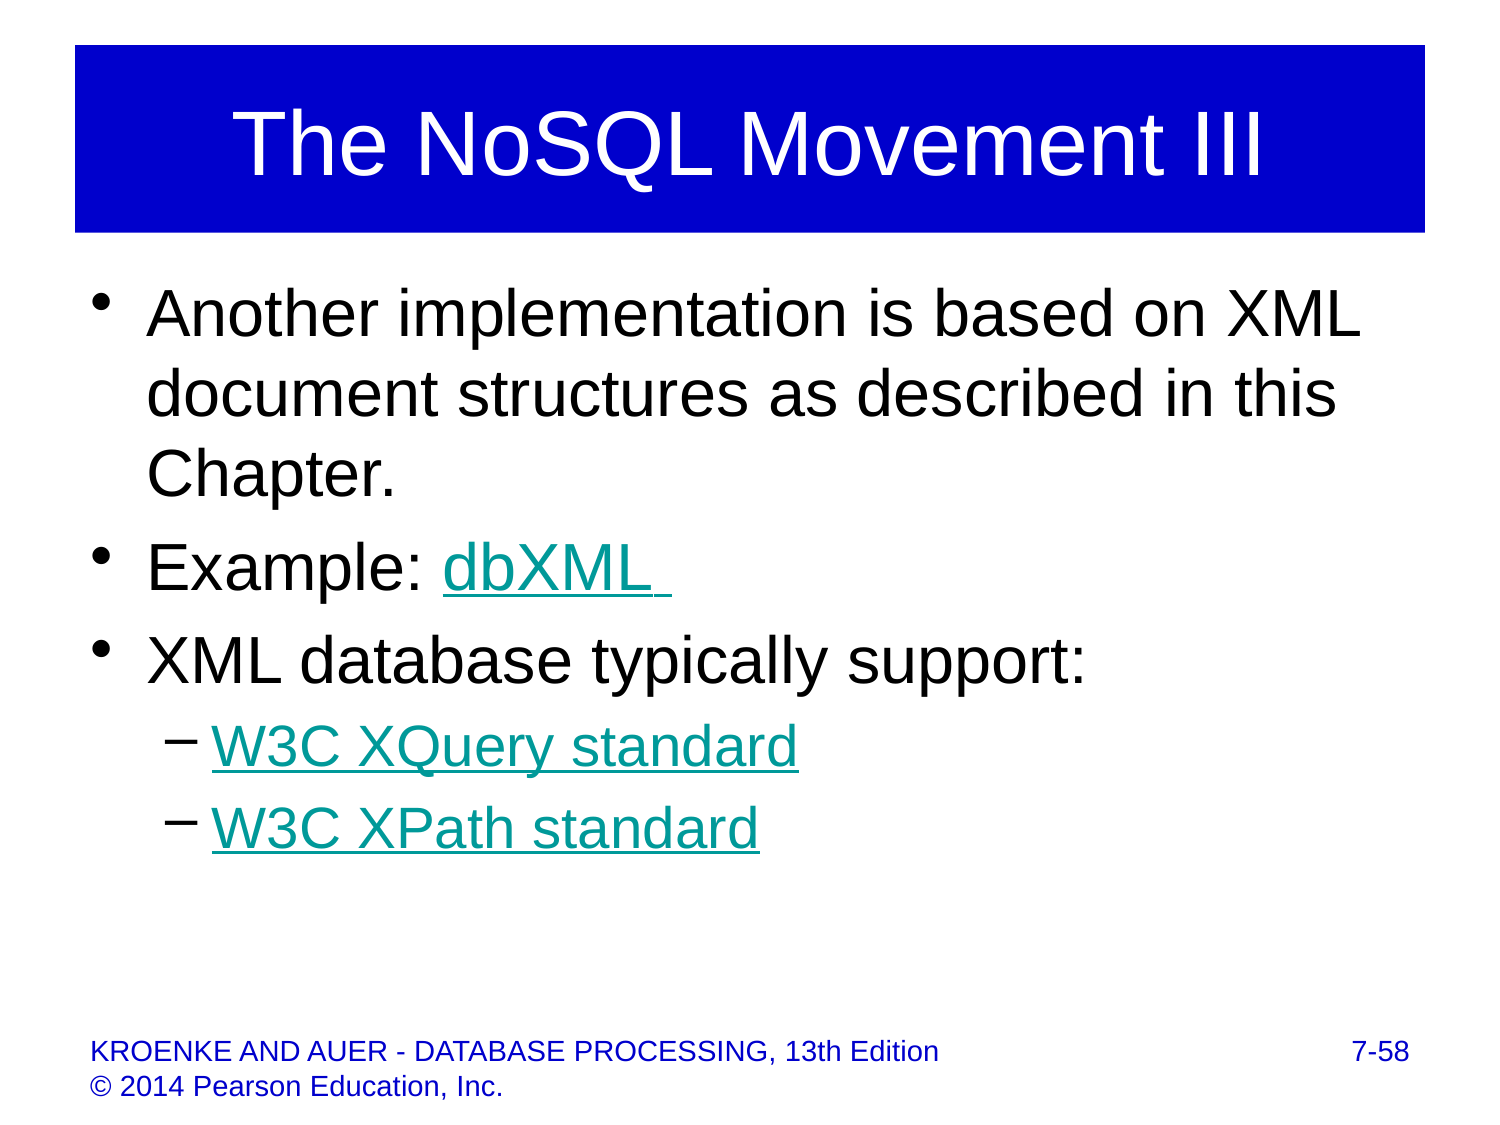

# The NoSQL Movement III
Another implementation is based on XML document structures as described in this Chapter.
Example: dbXML
XML database typically support:
W3C XQuery standard
W3C XPath standard
7-58
KROENKE AND AUER - DATABASE PROCESSING, 13th Edition  © 2014 Pearson Education, Inc.